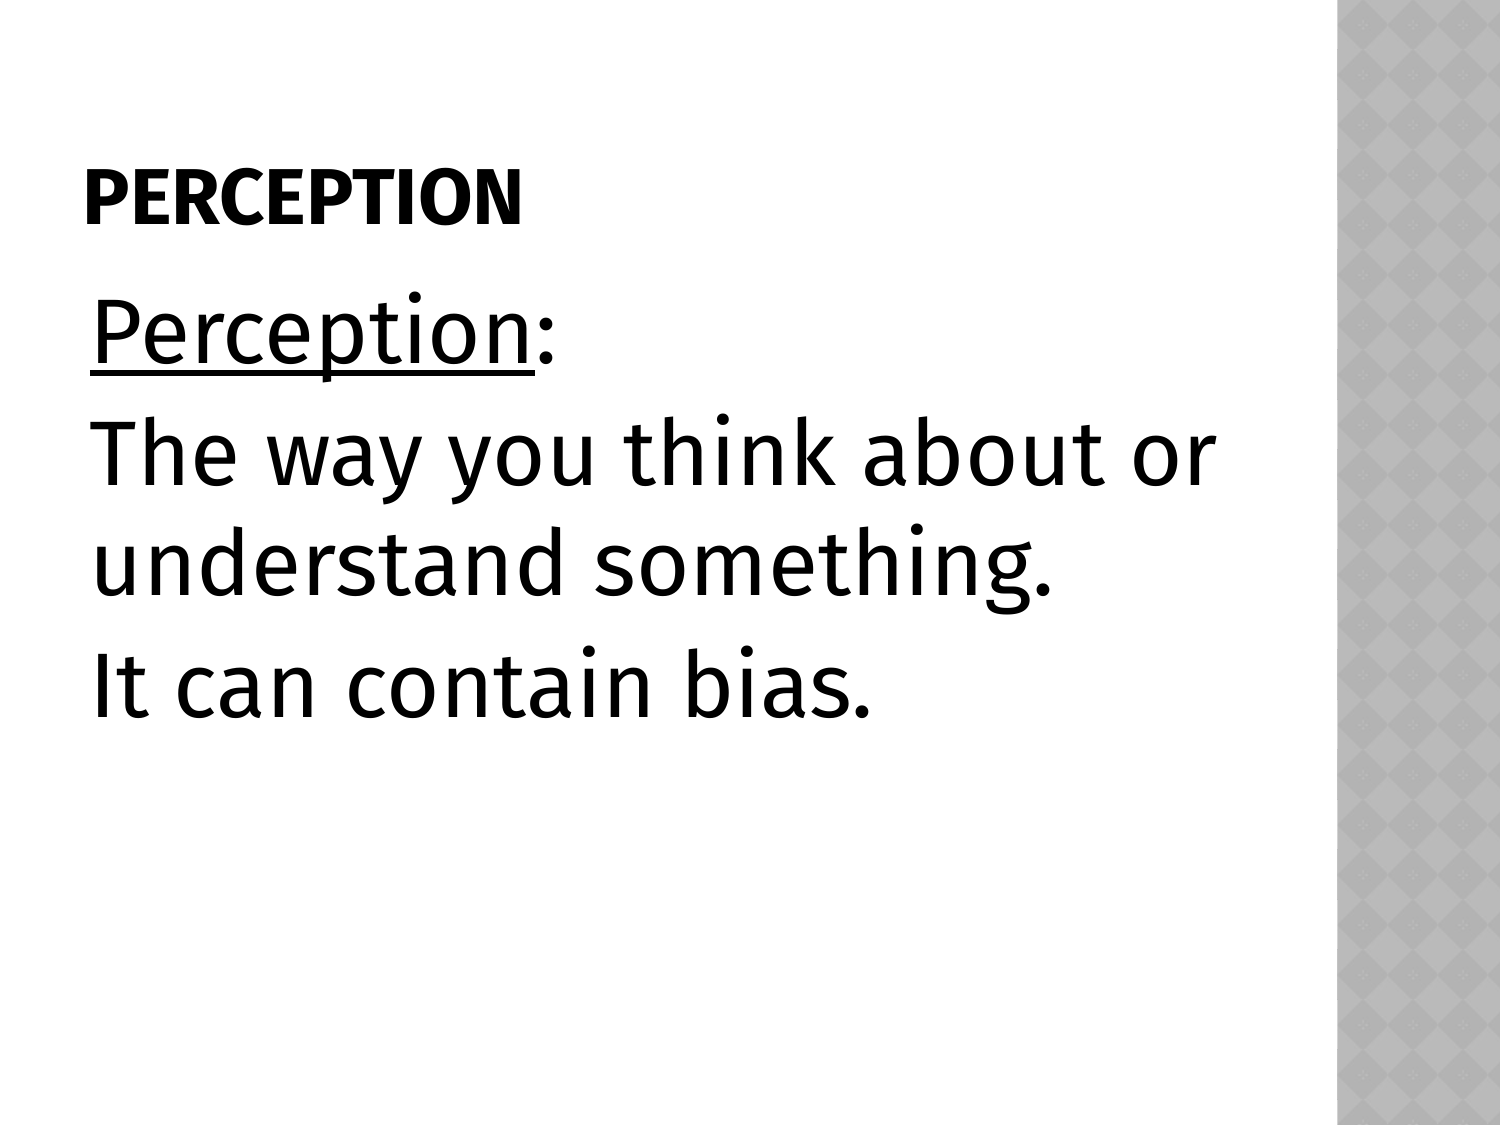

# Perception
Perception:
The way you think about or understand something.
It can contain bias.